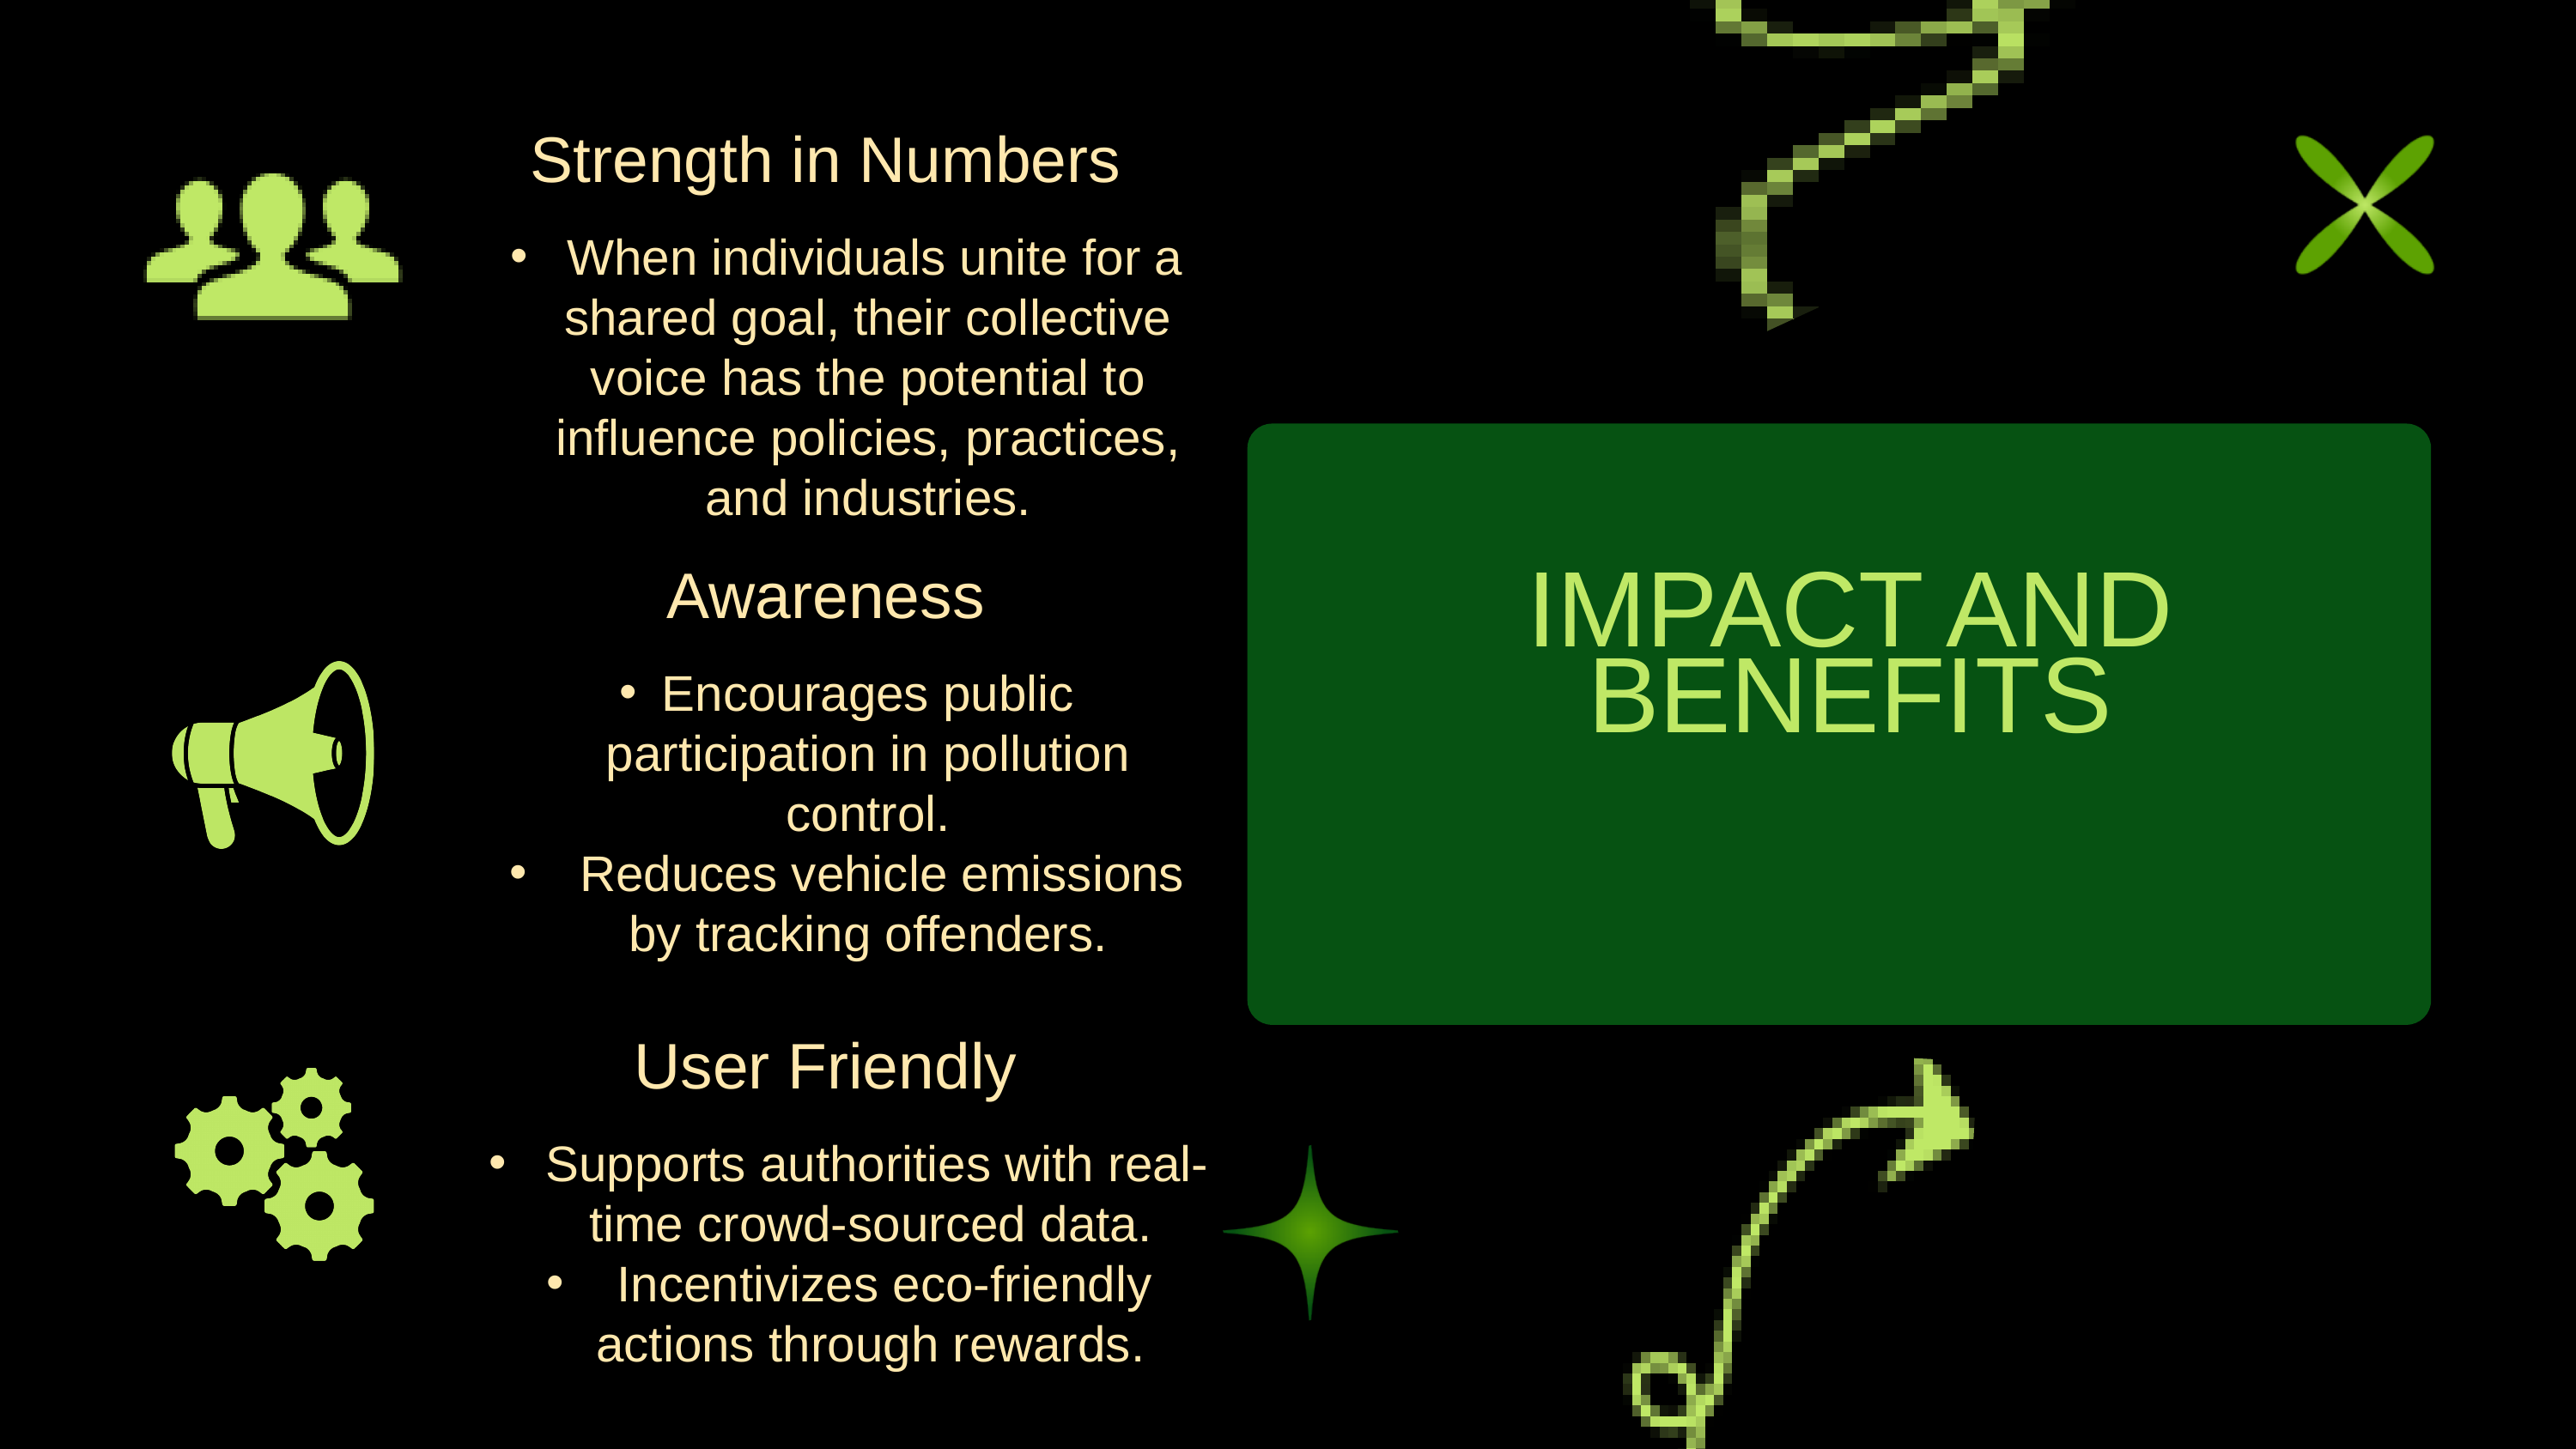

Strength in Numbers
 When individuals unite for a shared goal, their collective voice has the potential to influence policies, practices, and industries.

Awareness
Encourages public participation in pollution control.
  Reduces vehicle emissions by tracking offenders.
IMPACT AND BENEFITS

User Friendly
 Supports authorities with real-time crowd-sourced data.
  Incentivizes eco-friendly actions through rewards.